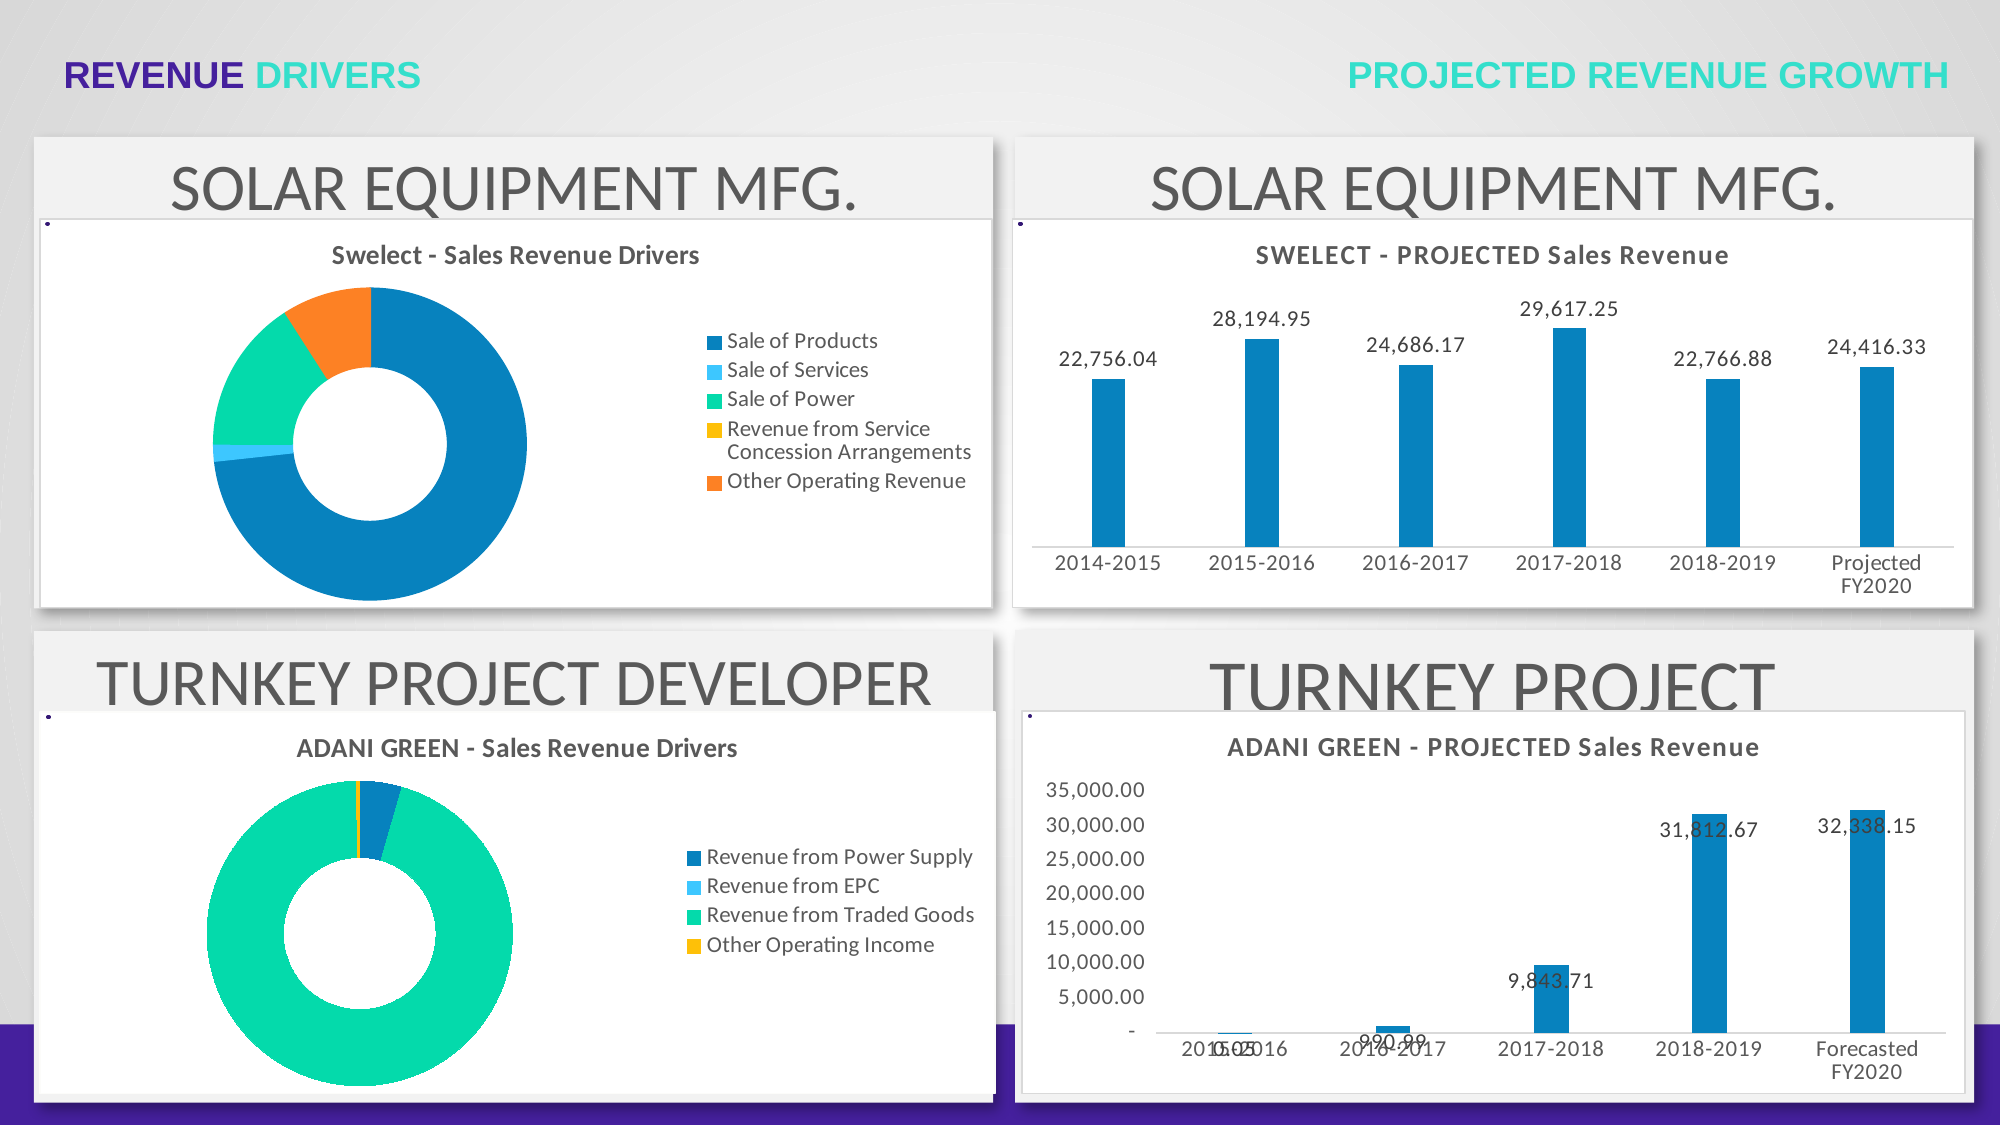

REVENUE DRIVERS
PROJECTED REVENUE GROWTH

SOLAR EQUIPMENT MFG.

SOLAR EQUIPMENT MFG.

### Chart: Swelect - Sales Revenue Drivers

| Category |  |
|---|---|
| Sale of Products | 17892.1702 |
| Sale of Services | 428.4214231371021 |
| Sale of Power | 3882.5356227646544 |
| Revenue from Service Concession Arrangements | 0.0 |
| Other Operating Revenue | 2213.1998701331077 |

### Chart: SWELECT - PROJECTED Sales Revenue

| Category | Total Sales Revenue |
|---|---|
| 2014-2015 | 22756.03591 |
| 2015-2016 | 28194.949999999997 |
| 2016-2017 | 24686.17 |
| 2017-2018 | 29617.25 |
| 2018-2019 | 22766.88 |
| Projected FY2020 | 24416.327116034863 |
TURNKEY PROJECT DEVELOPER

TURNKEY PROJECT DEVELOPER

### Chart: ADANI GREEN - PROJECTED Sales Revenue

| Category | Total Sales Revenue |
|---|---|
| 2015-2016 | 0.05 |
| 2016-2017 | 990.99 |
| 2017-2018 | 9843.710000000001 |
| 2018-2019 | 31812.670000000002 |
| Forecasted FY2020 | 32338.146308533815 |

### Chart: ADANI GREEN - Sales Revenue Drivers

| Category |  |
|---|---|
| Revenue from Power Supply | 1442.4934275588926 |
| Revenue from EPC | 0.0 |
| Revenue from Traded Goods | 30773.892 |
| Other Operating Income | 121.76088097492344 |